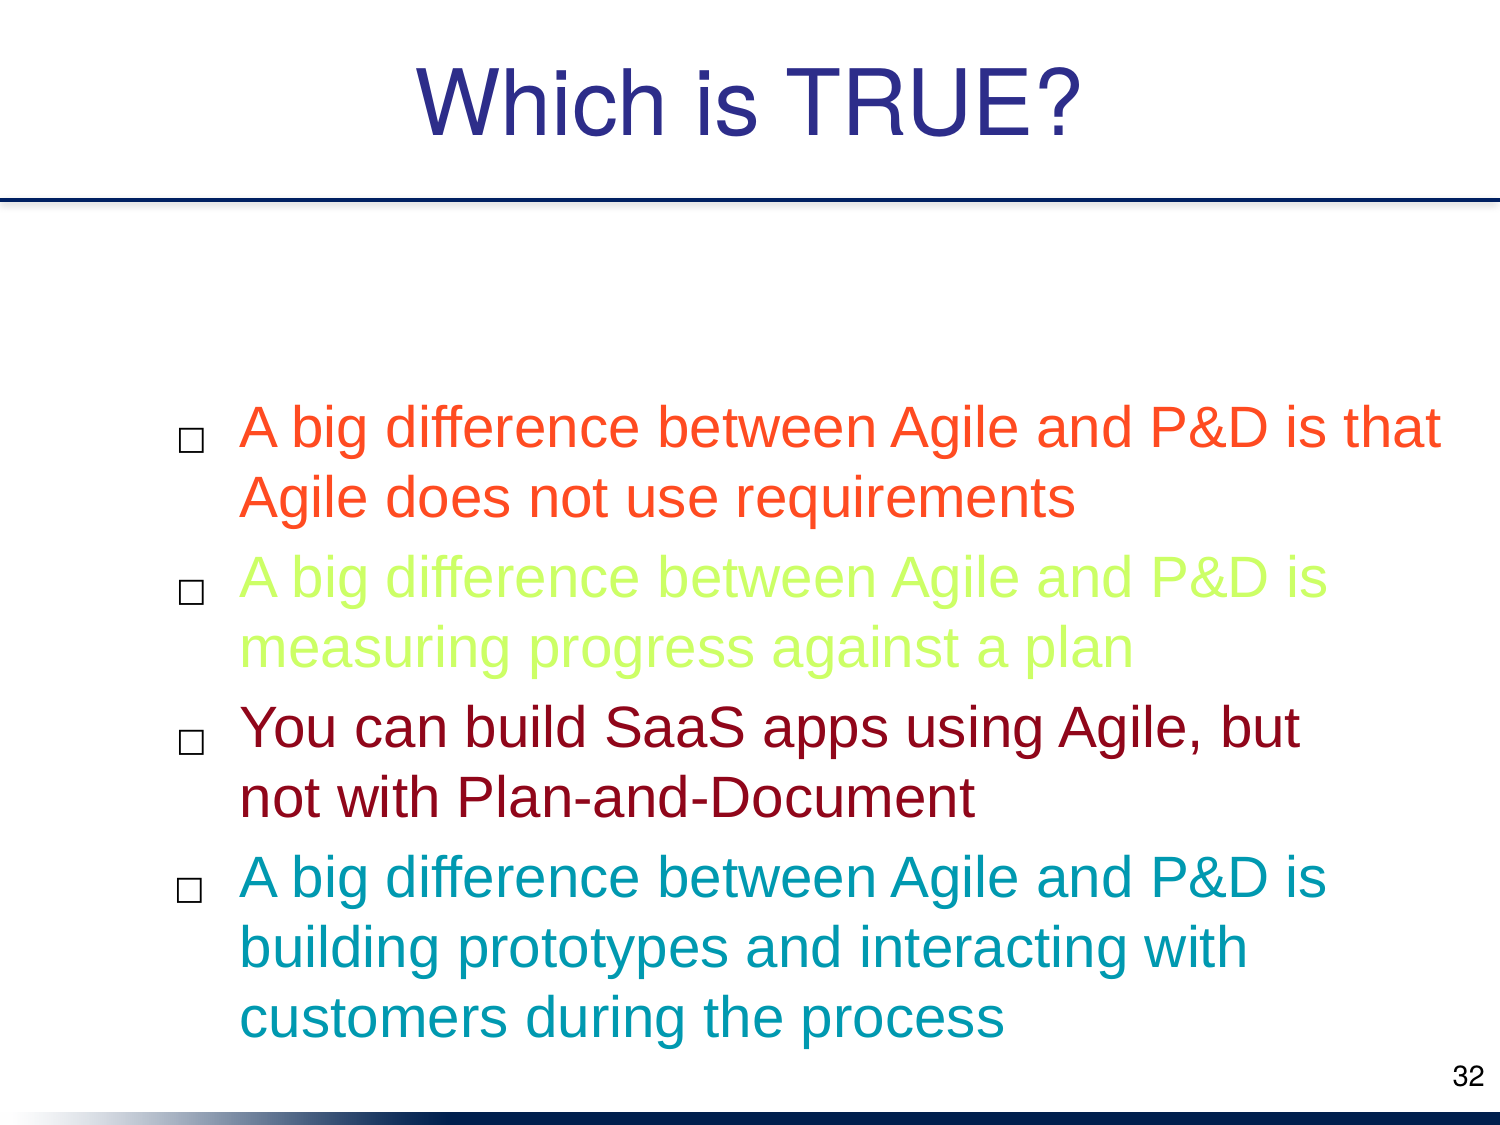

# Which is TRUE?
A big difference between Agile and P&D is that Agile does not use requirements
☐
A big difference between Agile and P&D is measuring progress against a plan
☐
You can build SaaS apps using Agile, but not with Plan-and-Document
☐
A big difference between Agile and P&D is building prototypes and interacting with customers during the process
☐
32